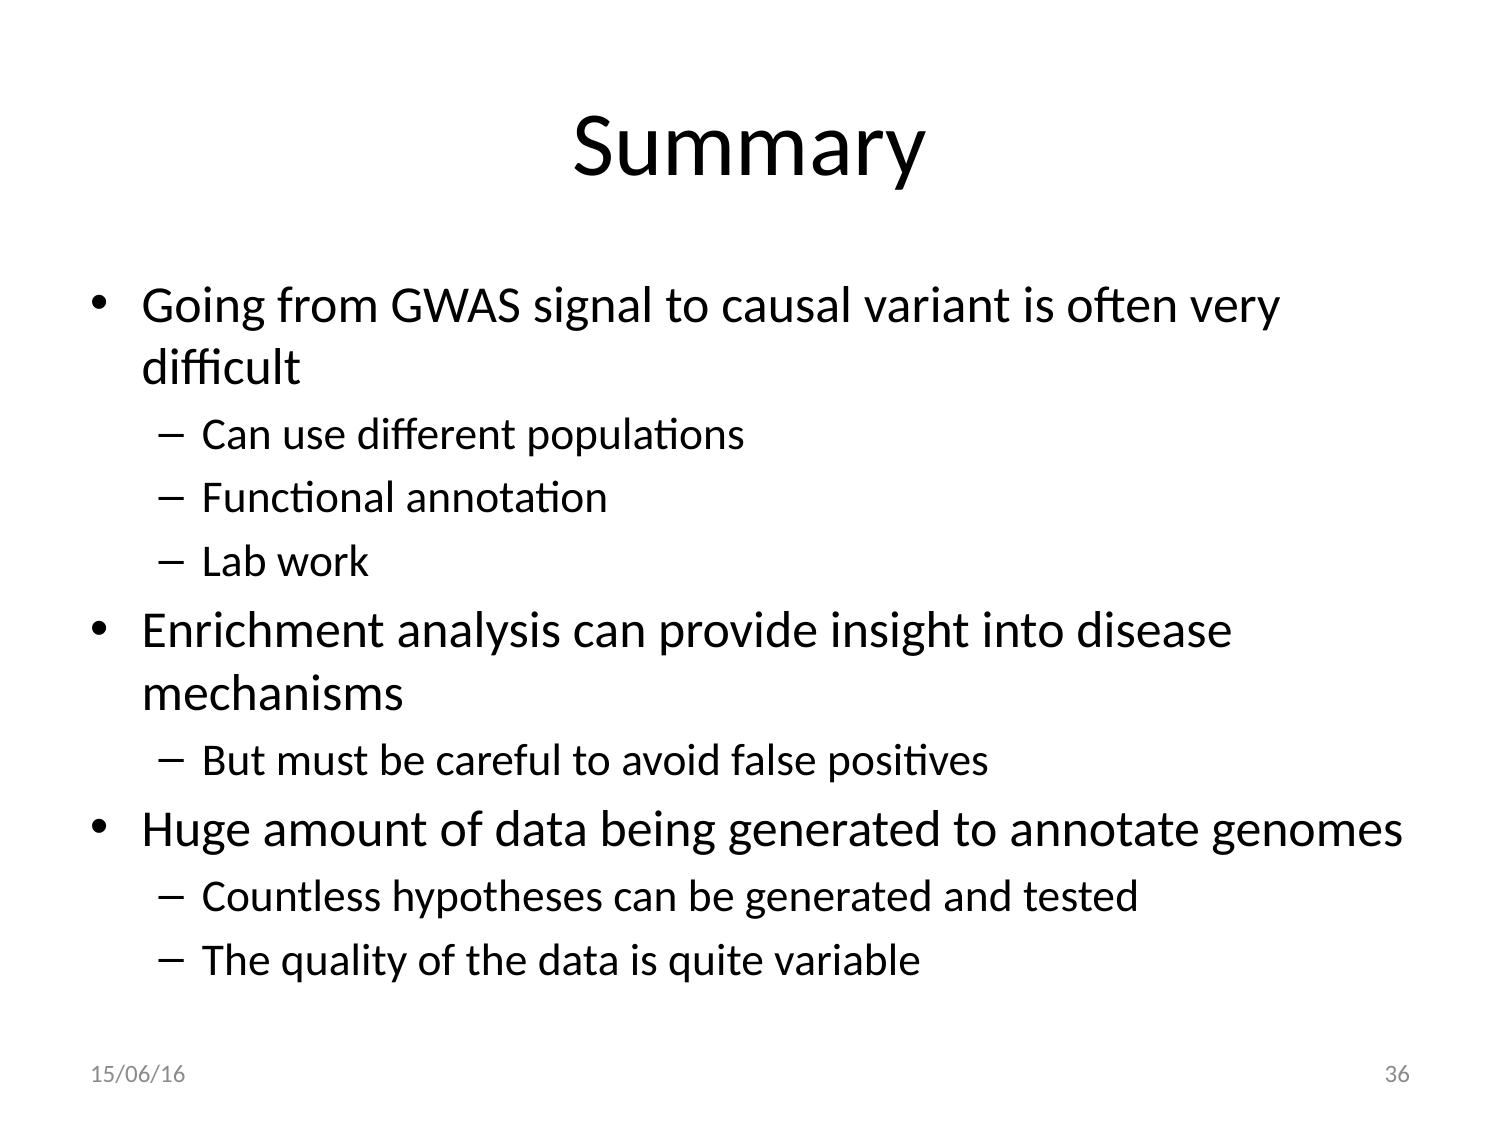

# Summary
Going from GWAS signal to causal variant is often very difficult
Can use different populations
Functional annotation
Lab work
Enrichment analysis can provide insight into disease mechanisms
But must be careful to avoid false positives
Huge amount of data being generated to annotate genomes
Countless hypotheses can be generated and tested
The quality of the data is quite variable